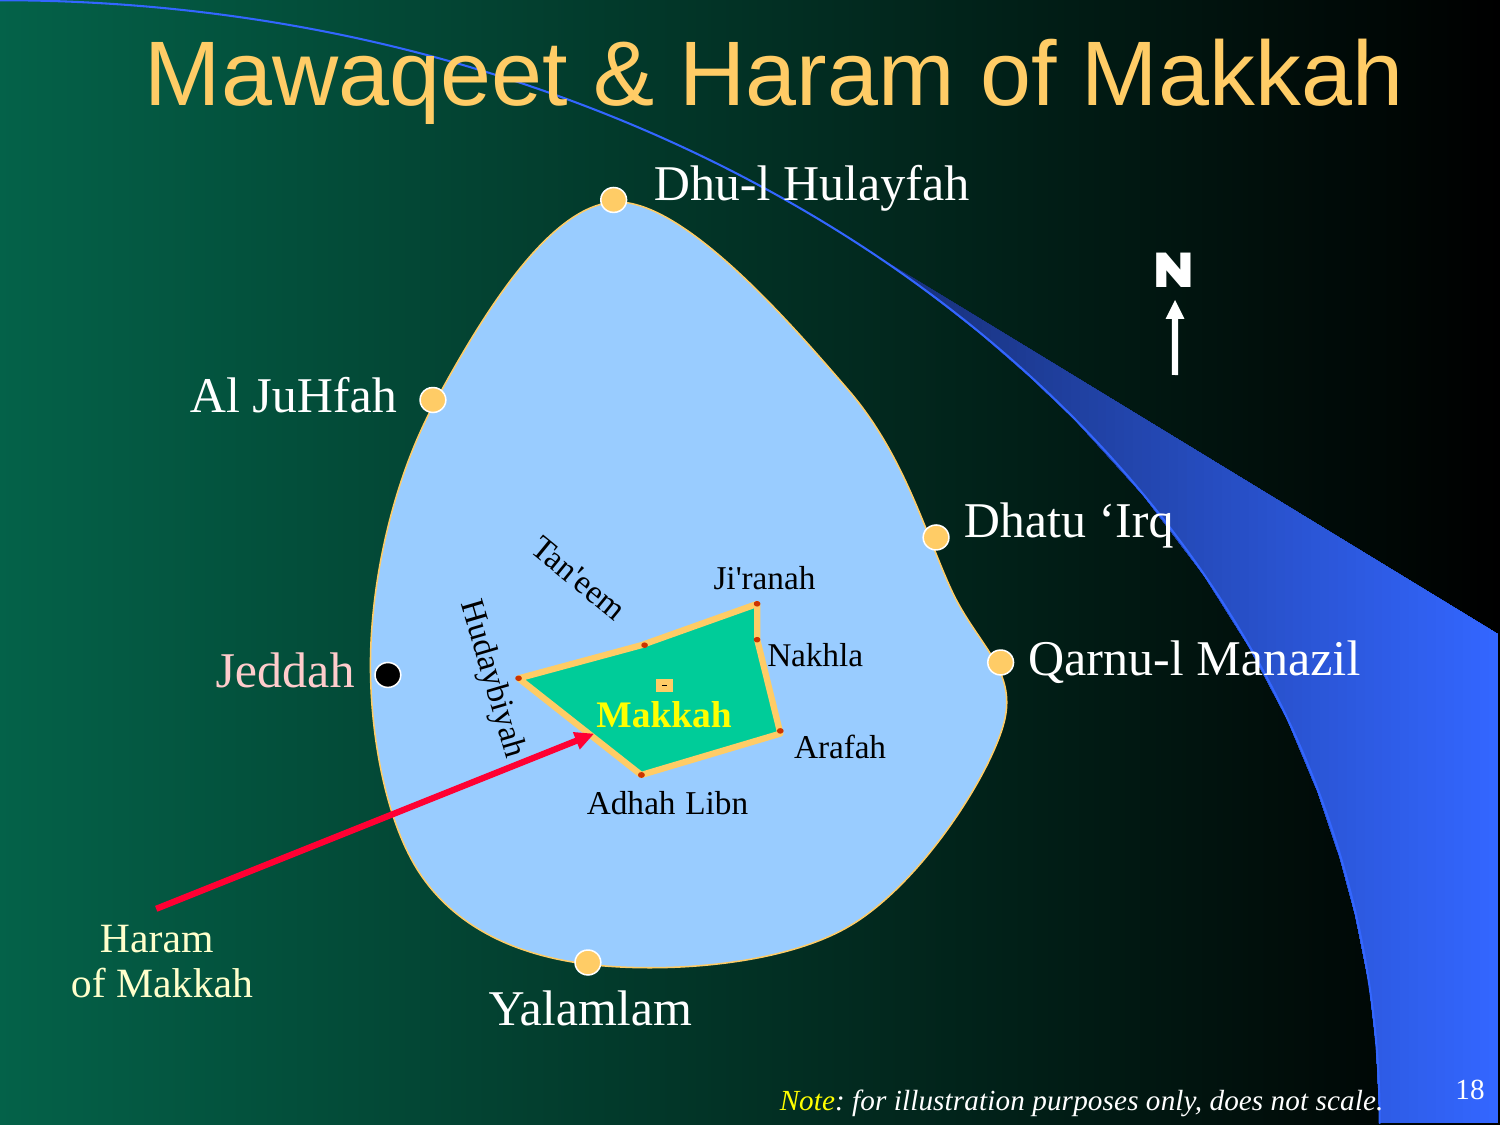

# Mawaqeet & Haram of Makkah
Dhu-l Hulayfah

Al JuHfah

Dhatu ‘Irq

Qarnu-l Manazil

Yalamlam
N

Tan'eem
Ji'ranah

Nakhla

Hudaybiyah

Arafah

Adhah Libn
Jeddah

Makkah

Haram
of Makkah
18
Note: for illustration purposes only, does not scale.